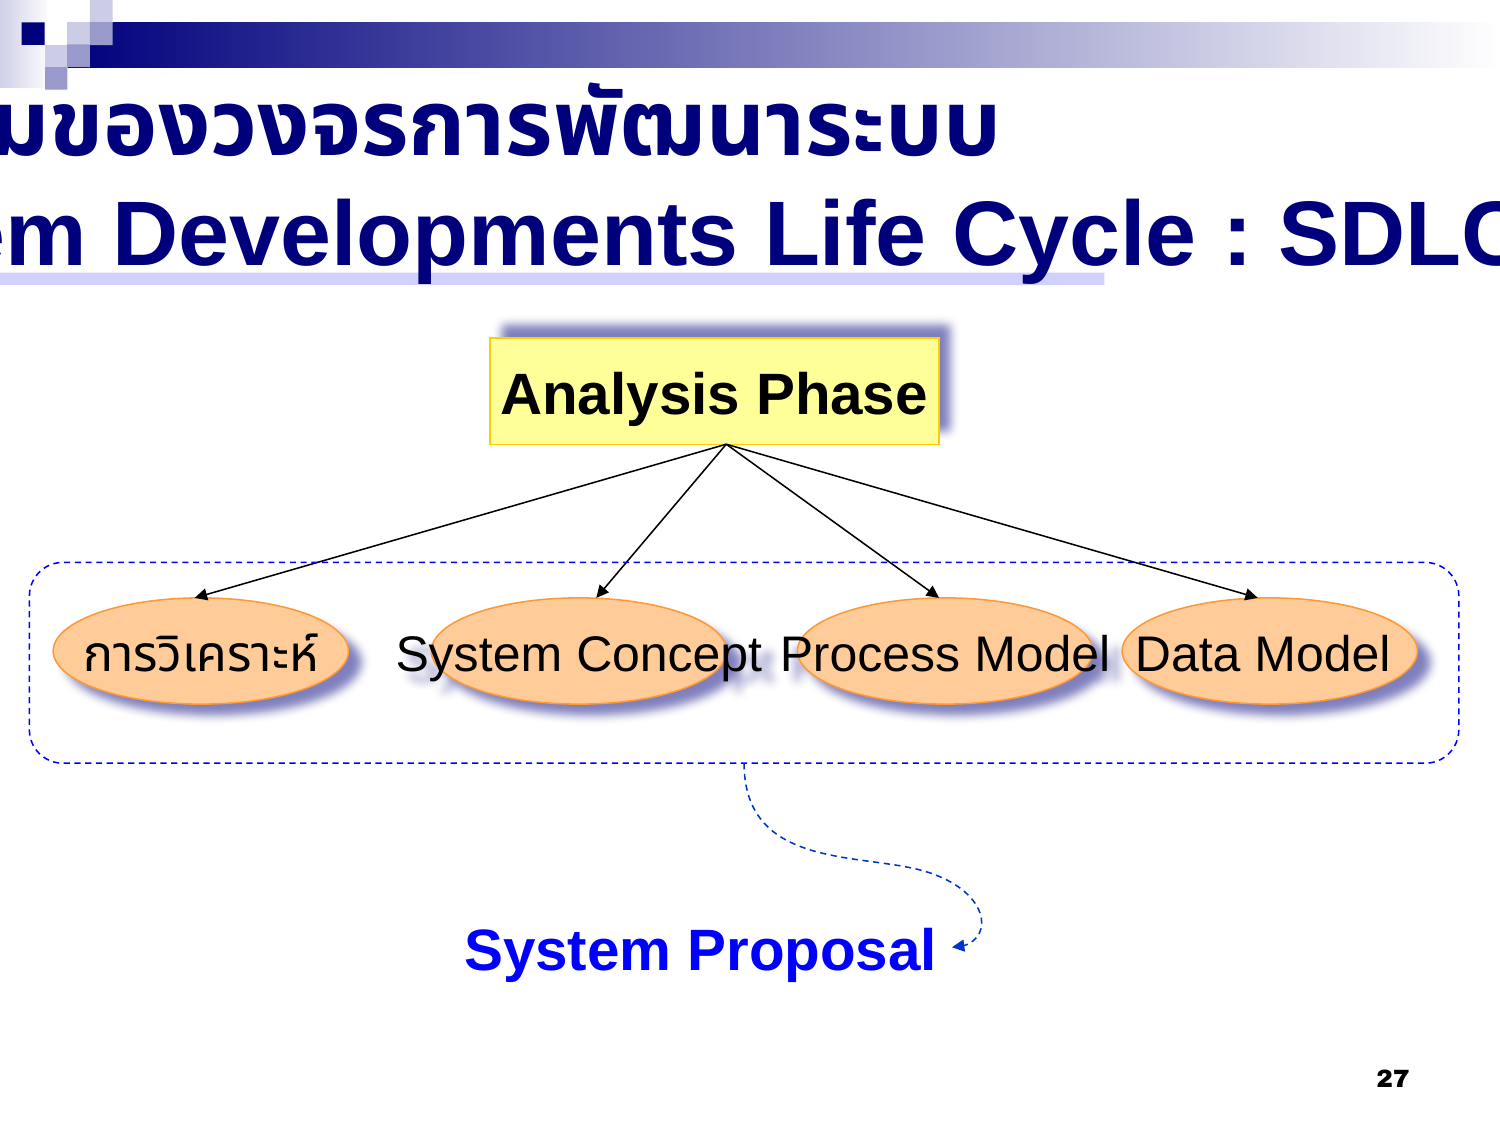

ภาพรวมของวงจรการพัฒนาระบบ
(System Developments Life Cycle : SDLC)

Analysis Phase

การวิเคราะห์
System Concept
Process Model
Data Model
System Proposal
27